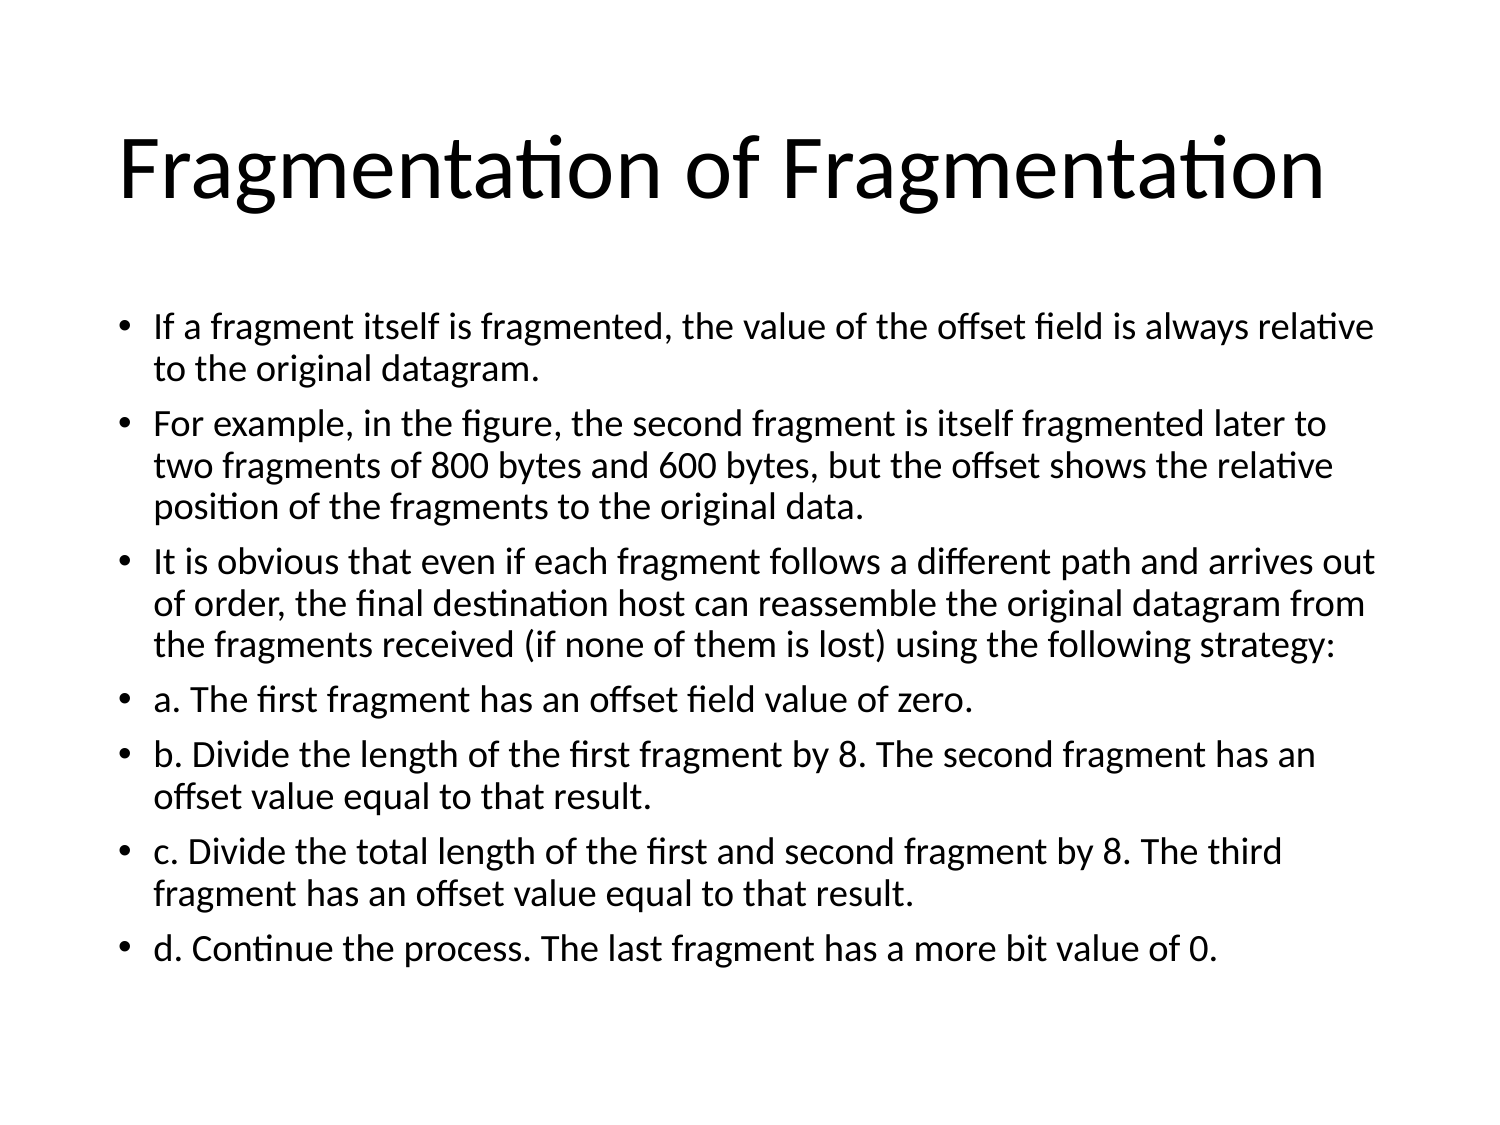

# Fragmentation of Fragmentation
If a fragment itself is fragmented, the value of the offset field is always relative to the original datagram.
For example, in the figure, the second fragment is itself fragmented later to two fragments of 800 bytes and 600 bytes, but the offset shows the relative position of the fragments to the original data.
It is obvious that even if each fragment follows a different path and arrives out of order, the final destination host can reassemble the original datagram from the fragments received (if none of them is lost) using the following strategy:
a. The first fragment has an offset field value of zero.
b. Divide the length of the first fragment by 8. The second fragment has an offset value equal to that result.
c. Divide the total length of the first and second fragment by 8. The third fragment has an offset value equal to that result.
d. Continue the process. The last fragment has a more bit value of 0.